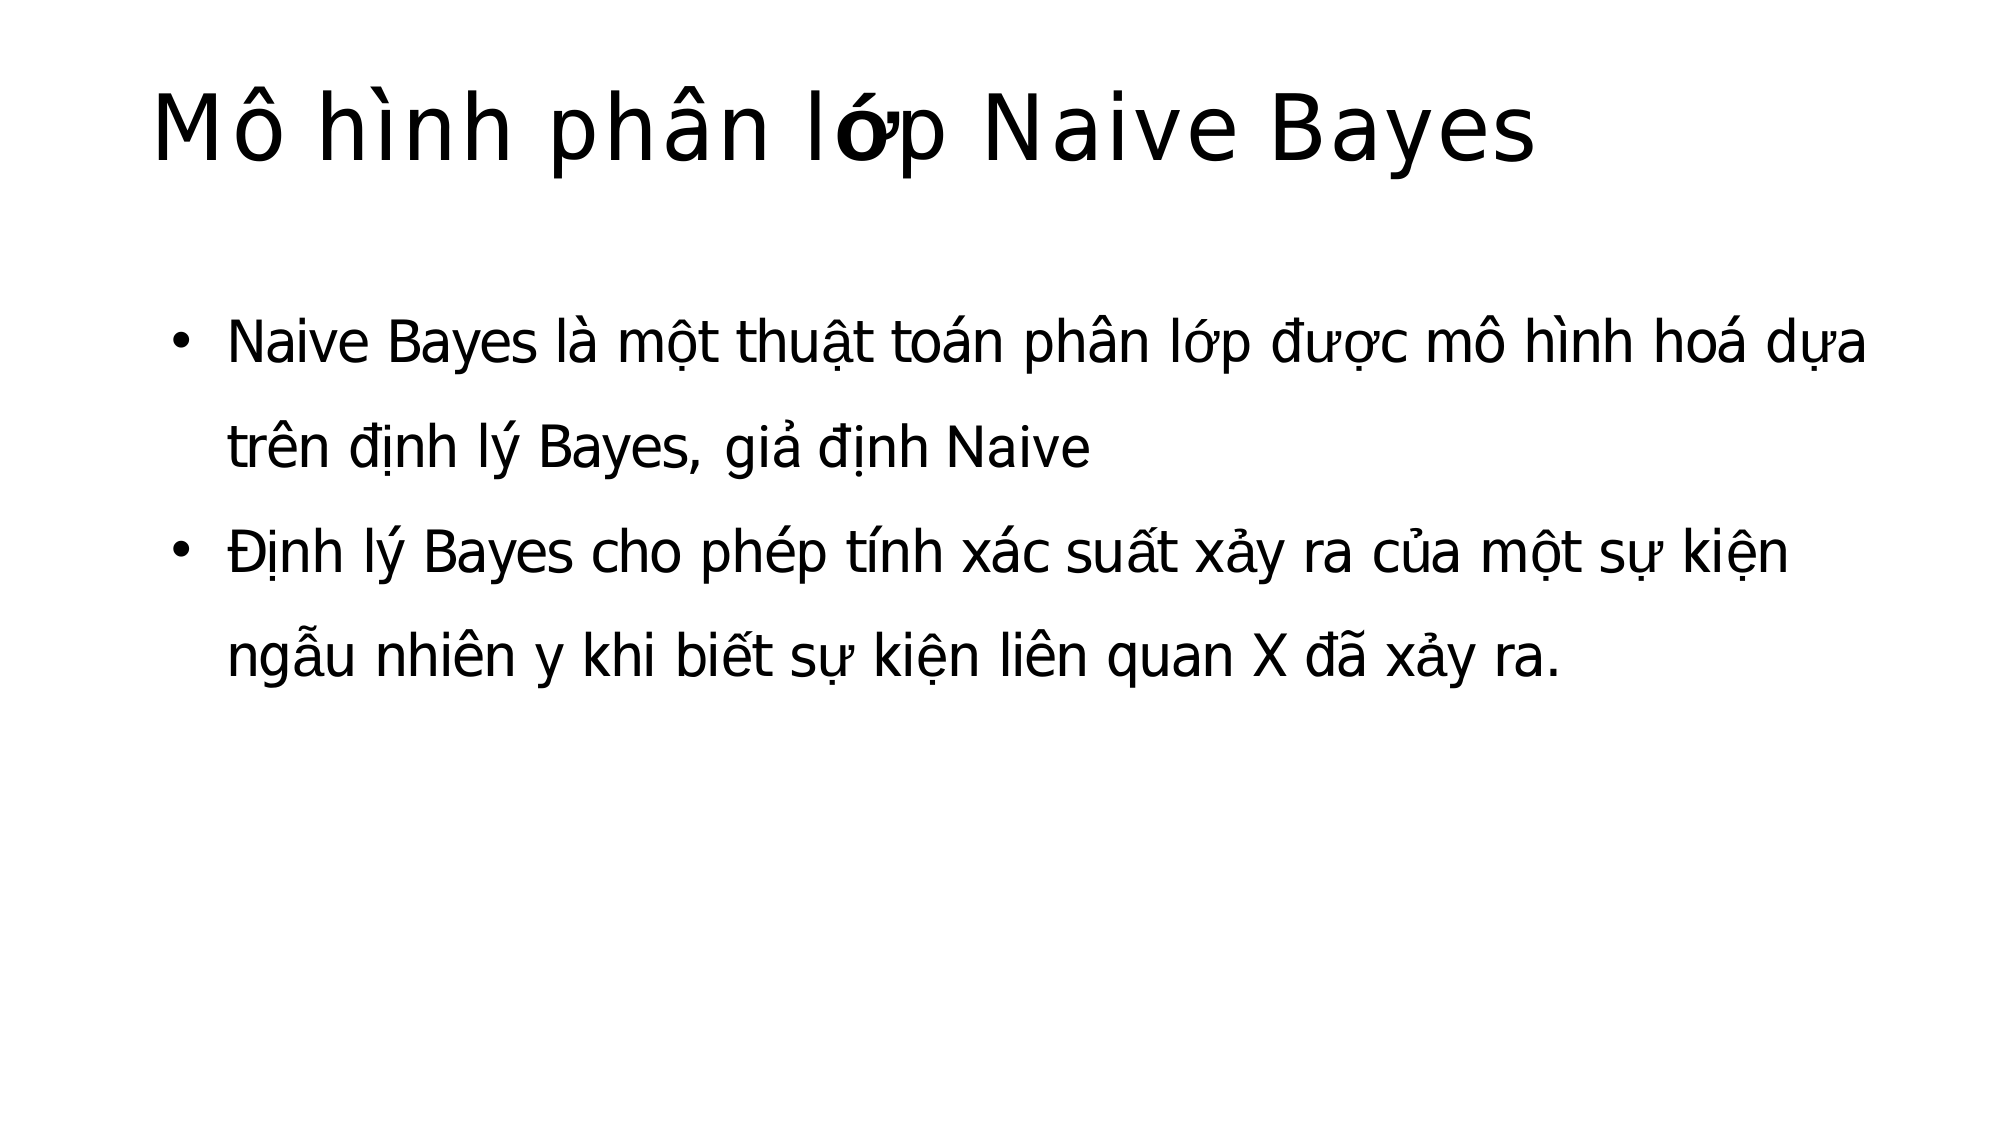

# Mô hình phân lớp Naive Bayes
Naive Bayes là một thuật toán phân lớp được mô hình hoá dựa trên định lý Bayes, giả định Naive
Định lý Bayes cho phép tính xác suất xảy ra của một sự kiện ngẫu nhiên y khi biết sự kiện liên quan X đã xảy ra.